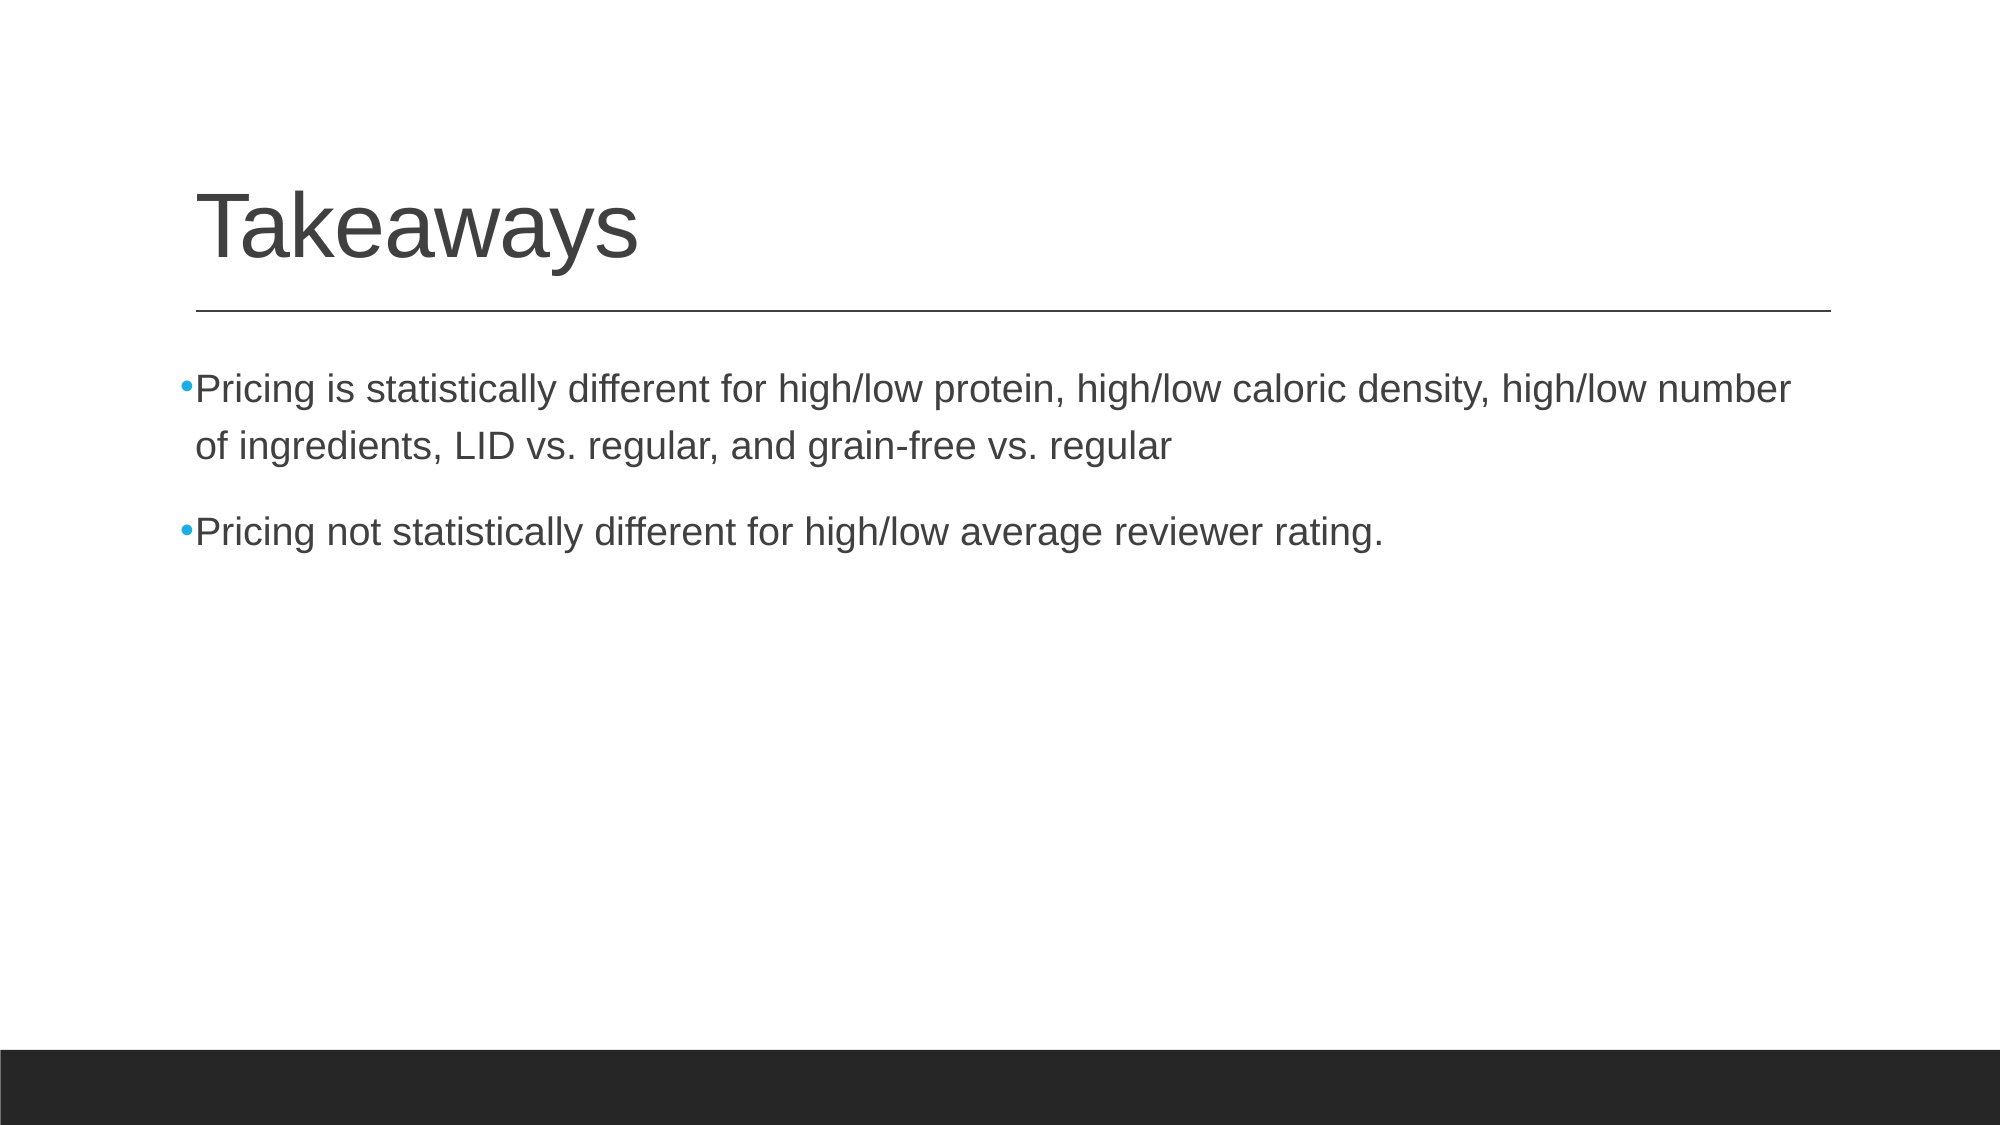

# Takeaways
Pricing is statistically different for high/low protein, high/low caloric density, high/low number of ingredients, LID vs. regular, and grain-free vs. regular
Pricing not statistically different for high/low average reviewer rating.